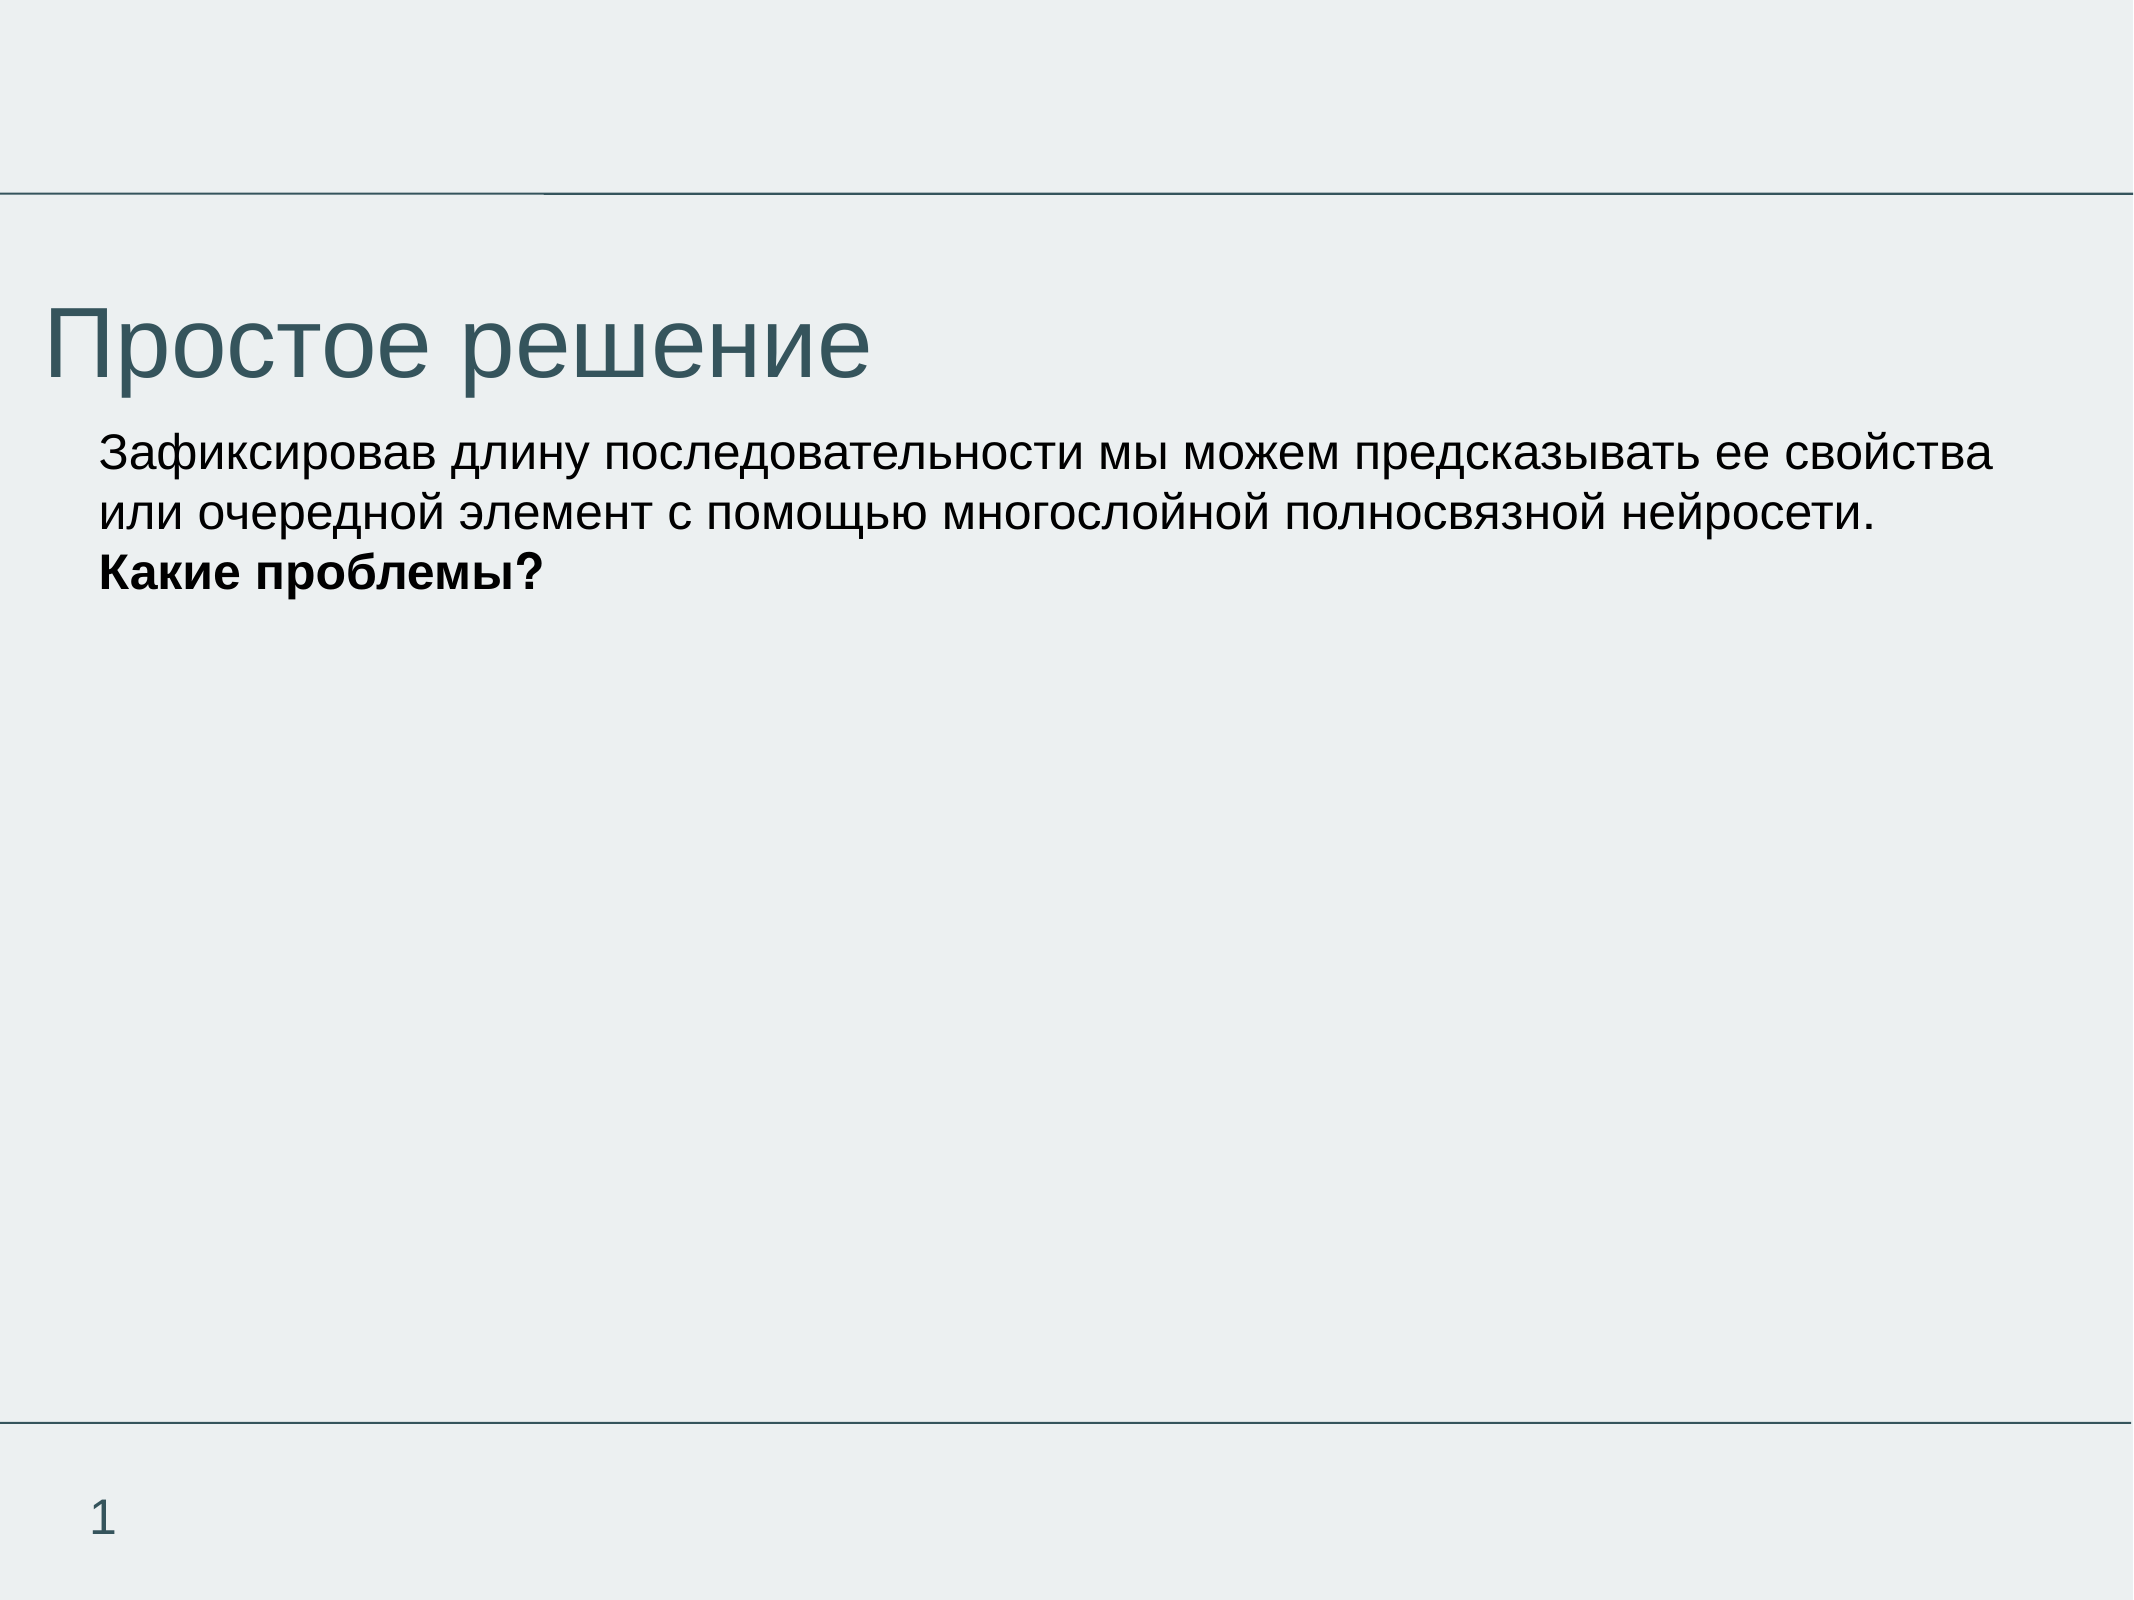

Простое решение
Зафиксировав длину последовательности мы можем предсказывать ее свойства или очередной элемент с помощью многослойной полносвязной нейросети.
Какие проблемы?

1